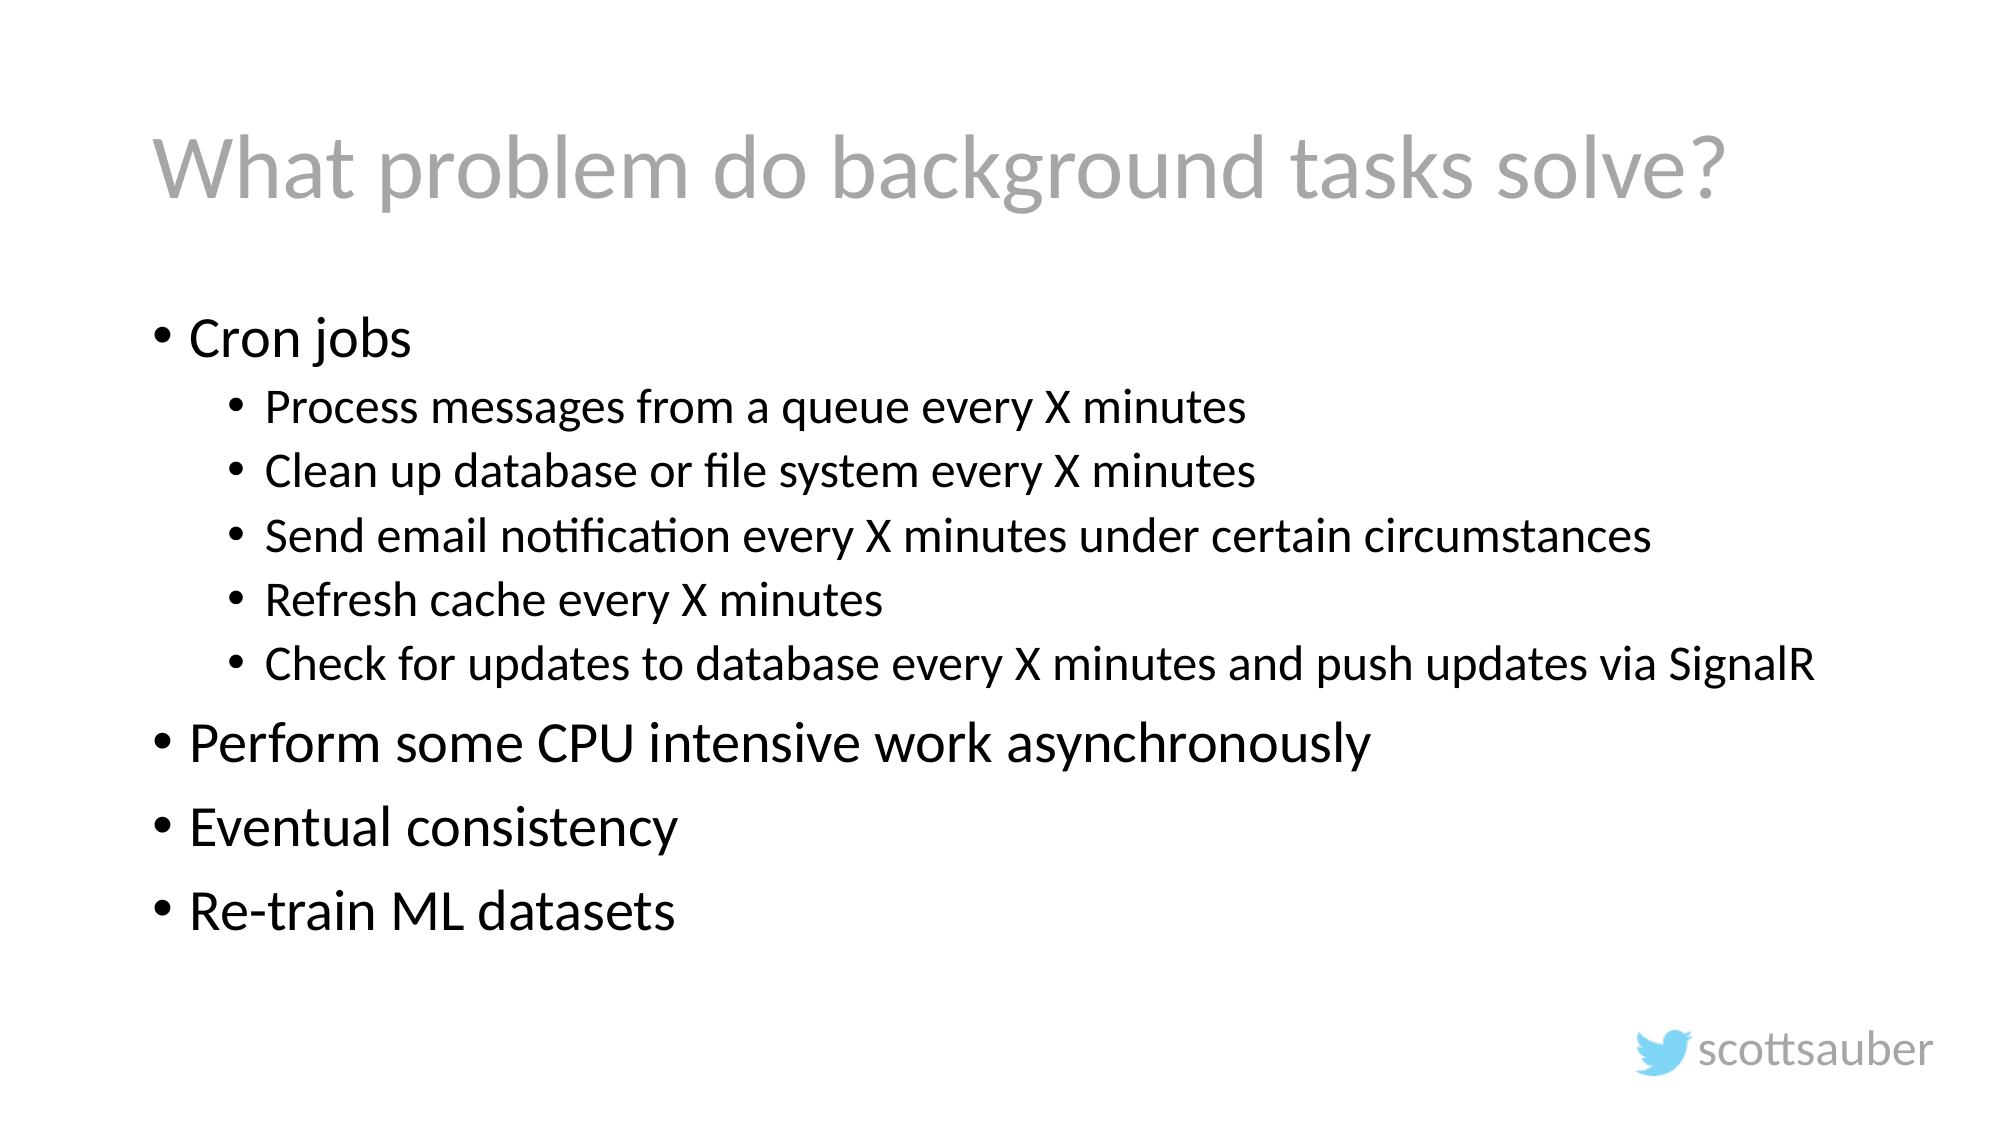

# What problem do background tasks solve?
Cron jobs
Process messages from a queue every X minutes
Clean up database or file system every X minutes
Send email notification every X minutes under certain circumstances
Refresh cache every X minutes
Check for updates to database every X minutes and push updates via SignalR
Perform some CPU intensive work asynchronously
Eventual consistency
Re-train ML datasets
scottsauber